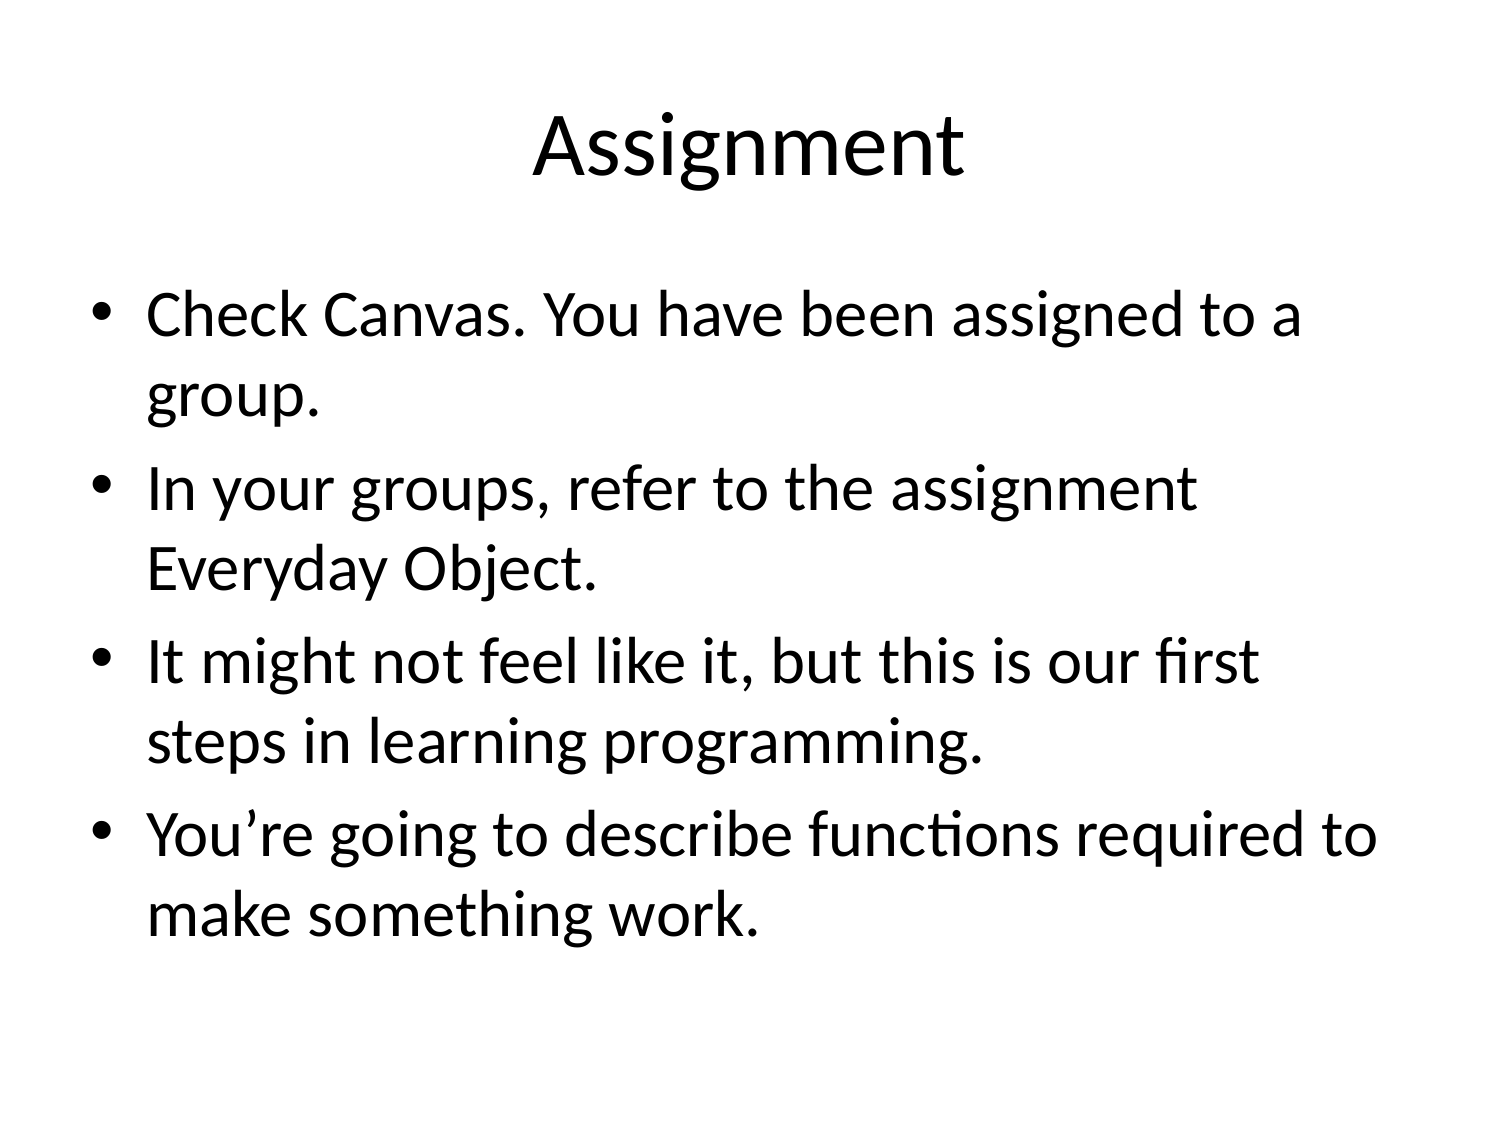

# Assignment
Check Canvas. You have been assigned to a group.
In your groups, refer to the assignment Everyday Object.
It might not feel like it, but this is our first steps in learning programming.
You’re going to describe functions required to make something work.